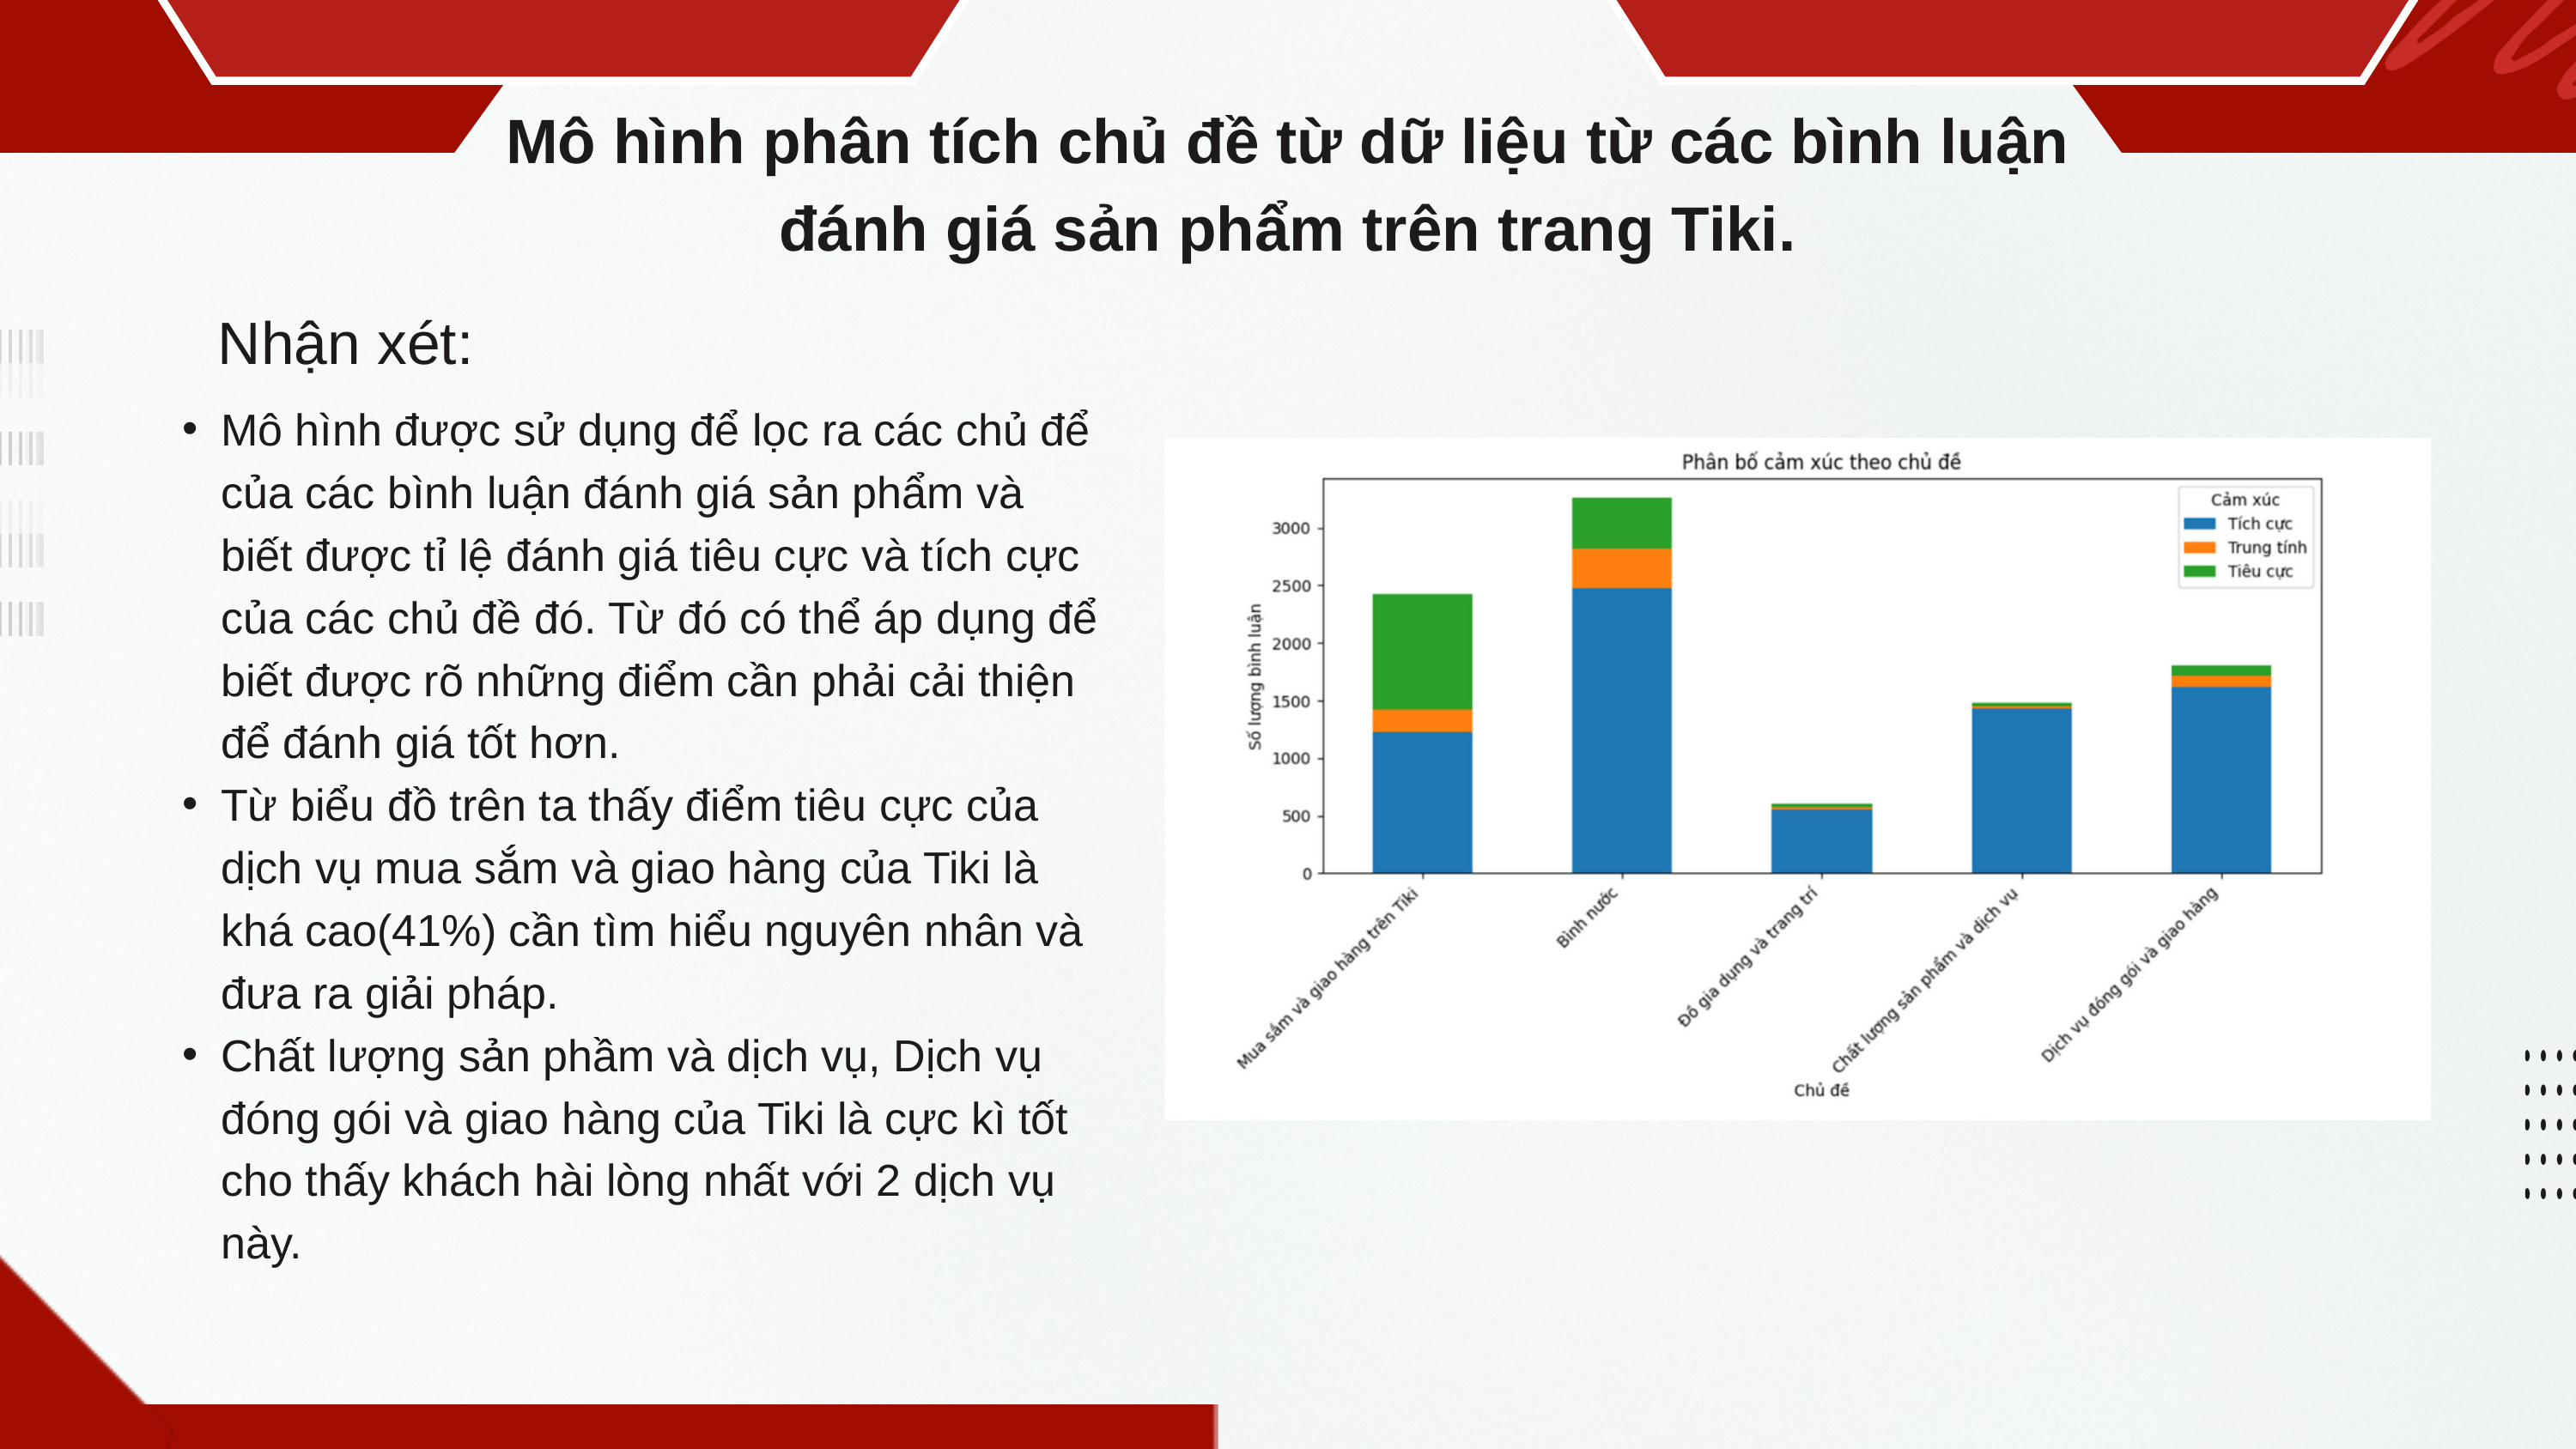

Mô hình phân tích chủ đề từ dữ liệu từ các bình luận đánh giá sản phẩm trên trang Tiki.
Nhận xét:
Mô hình được sử dụng để lọc ra các chủ để của các bình luận đánh giá sản phẩm và biết được tỉ lệ đánh giá tiêu cực và tích cực của các chủ đề đó. Từ đó có thể áp dụng để biết được rõ những điểm cần phải cải thiện để đánh giá tốt hơn.
Từ biểu đồ trên ta thấy điểm tiêu cực của dịch vụ mua sắm và giao hàng của Tiki là khá cao(41%) cần tìm hiểu nguyên nhân và đưa ra giải pháp.
Chất lượng sản phầm và dịch vụ, Dịch vụ đóng gói và giao hàng của Tiki là cực kì tốt cho thấy khách hài lòng nhất với 2 dịch vụ này.